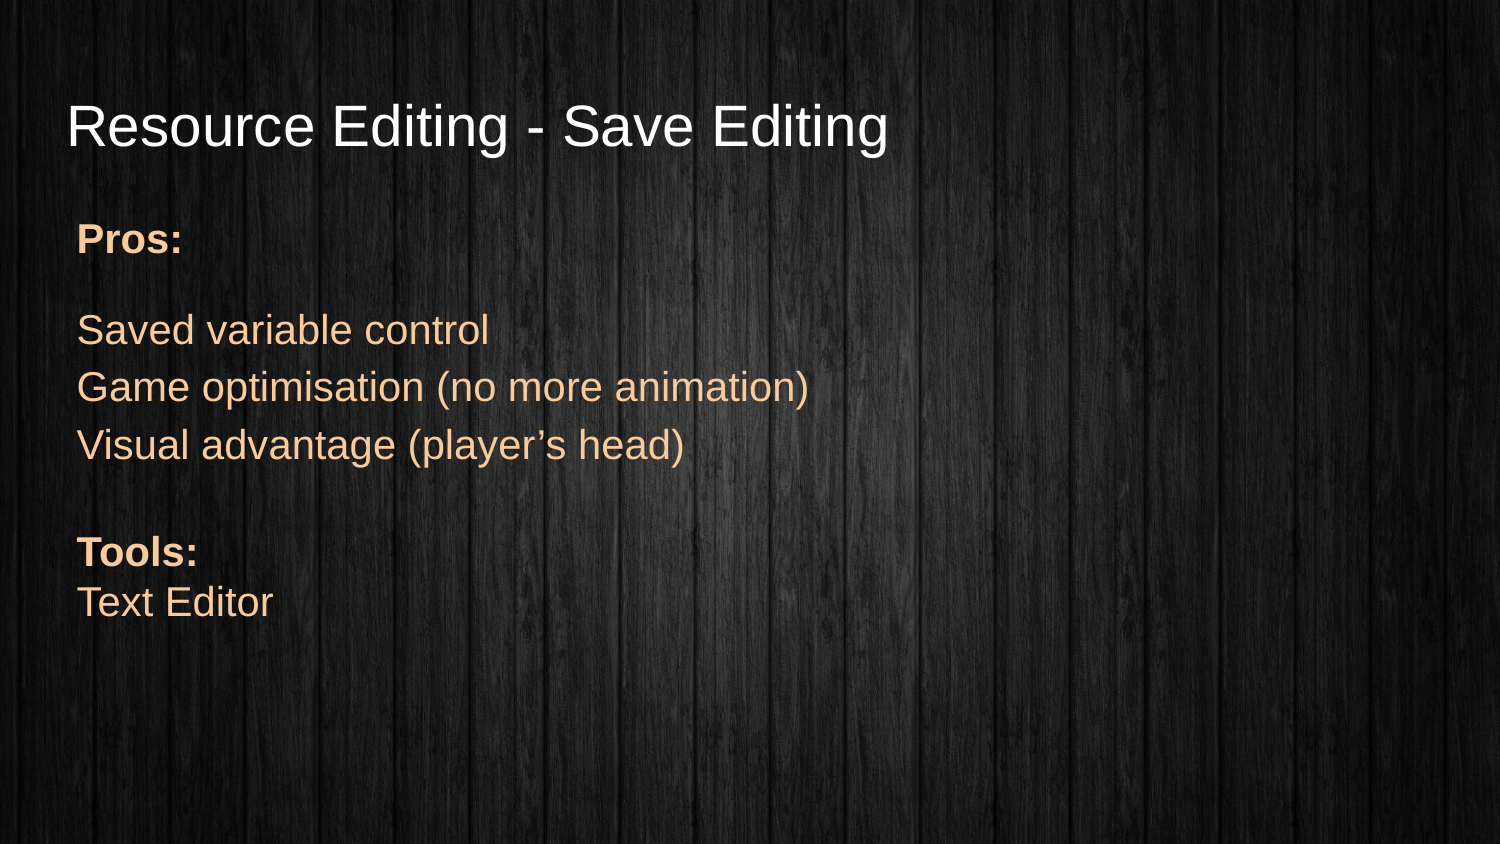

# Resource Editing - Save Editing

Pros:
Saved variable control
Game optimisation (no more animation)
Visual advantage (player’s head)

Tools:
Text Editor